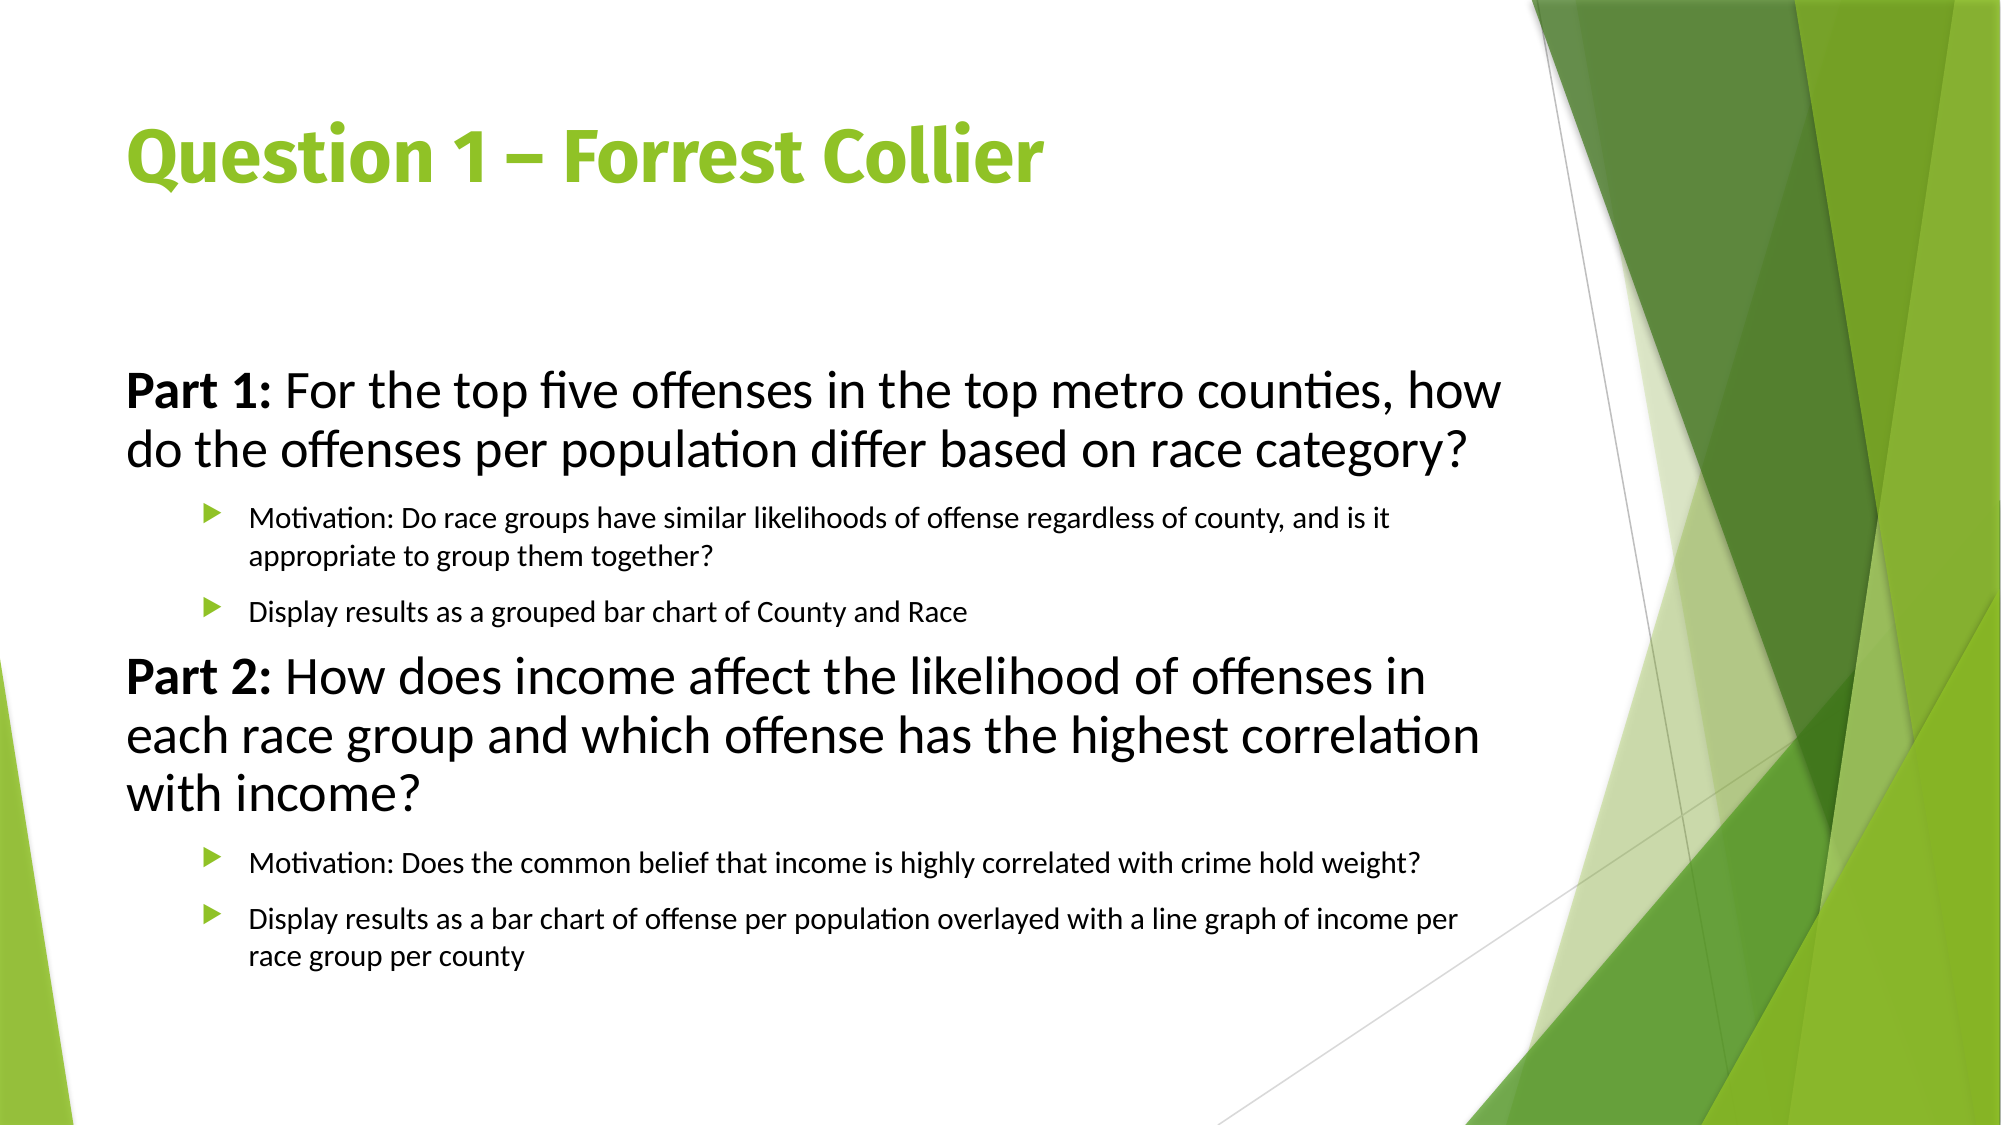

# Question 1 – Forrest Collier
Part 1: For the top five offenses in the top metro counties, how do the offenses per population differ based on race category?
Motivation: Do race groups have similar likelihoods of offense regardless of county, and is it appropriate to group them together?
Display results as a grouped bar chart of County and Race
Part 2: How does income affect the likelihood of offenses in each race group and which offense has the highest correlation with income?
Motivation: Does the common belief that income is highly correlated with crime hold weight?
Display results as a bar chart of offense per population overlayed with a line graph of income per race group per county